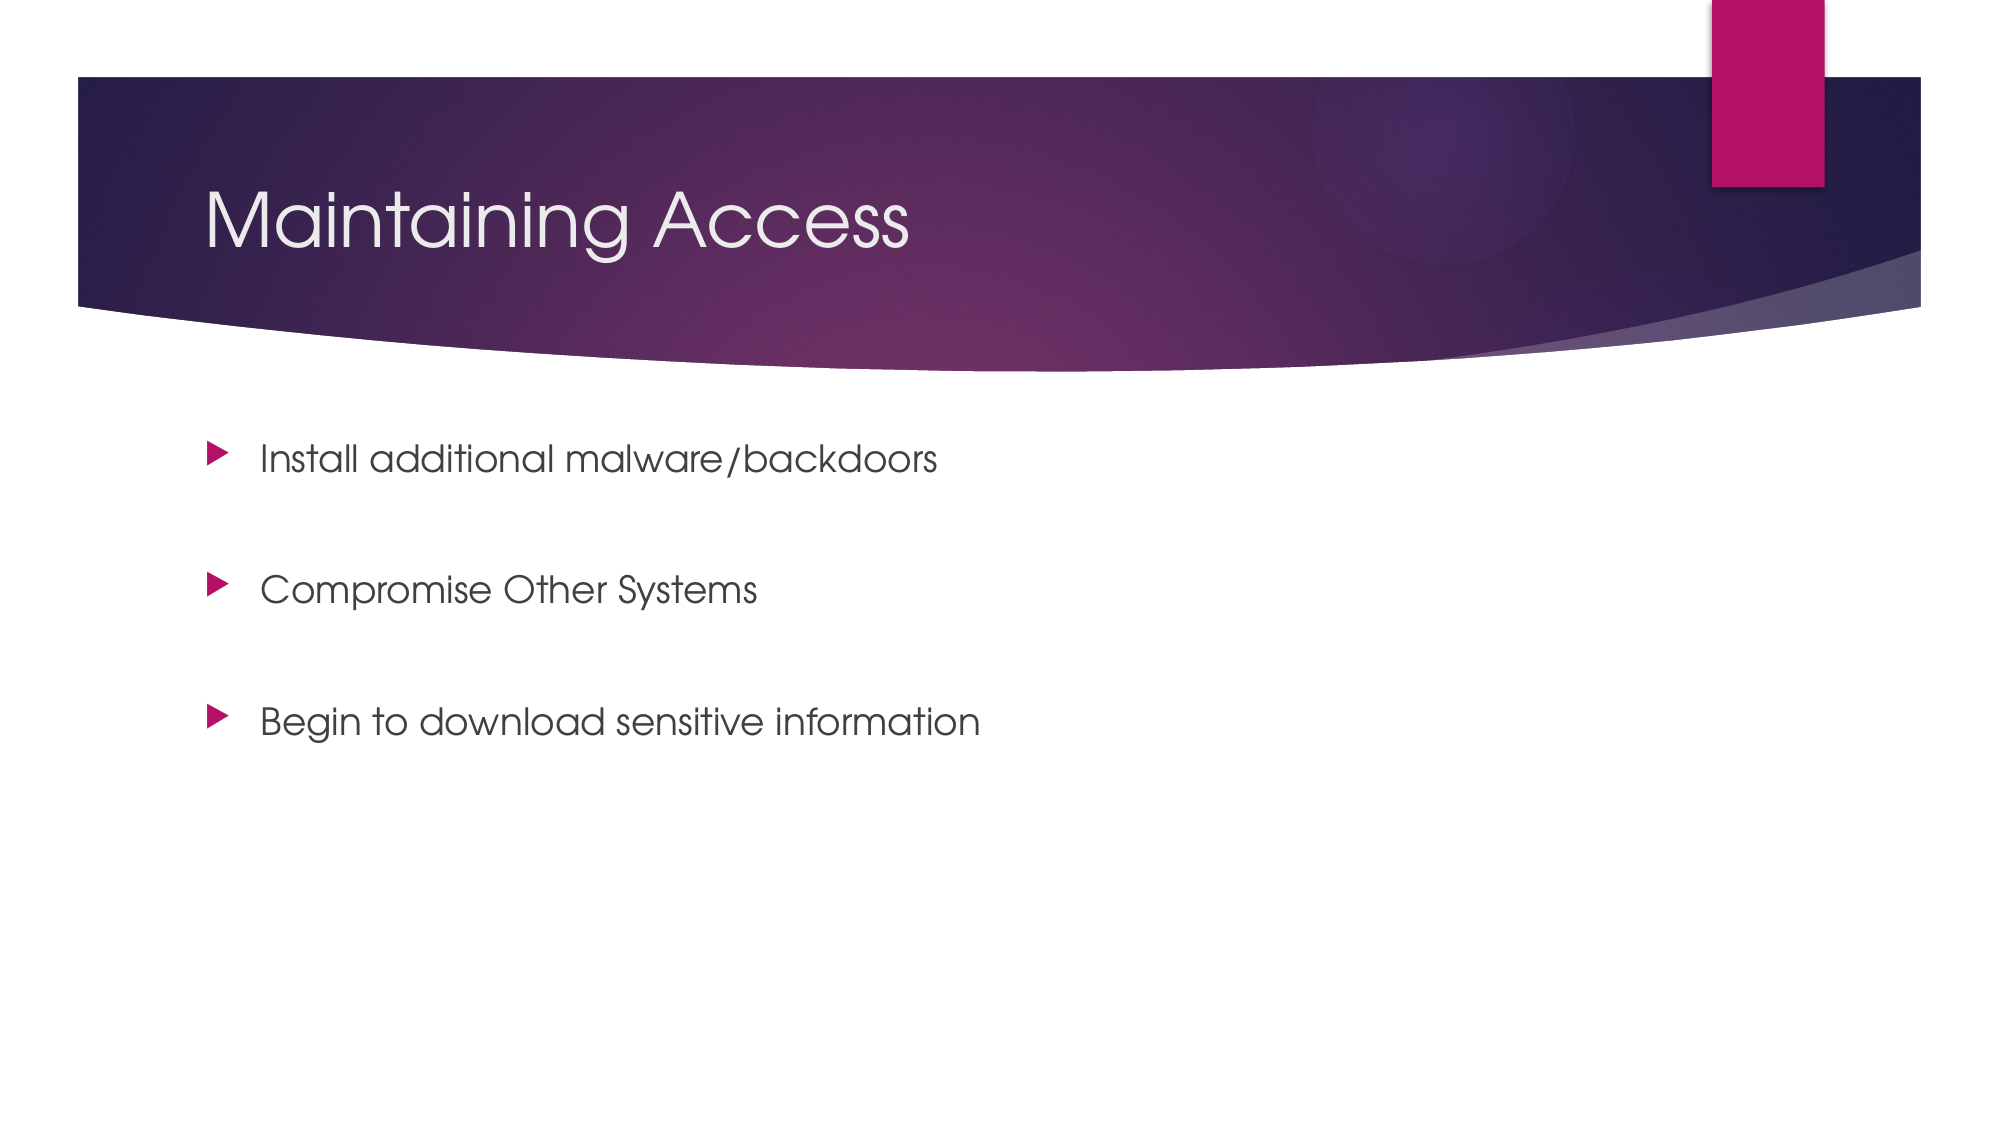

# Maintaining Access
Install additional malware/backdoors

Compromise Other Systems

Begin to download sensitive information